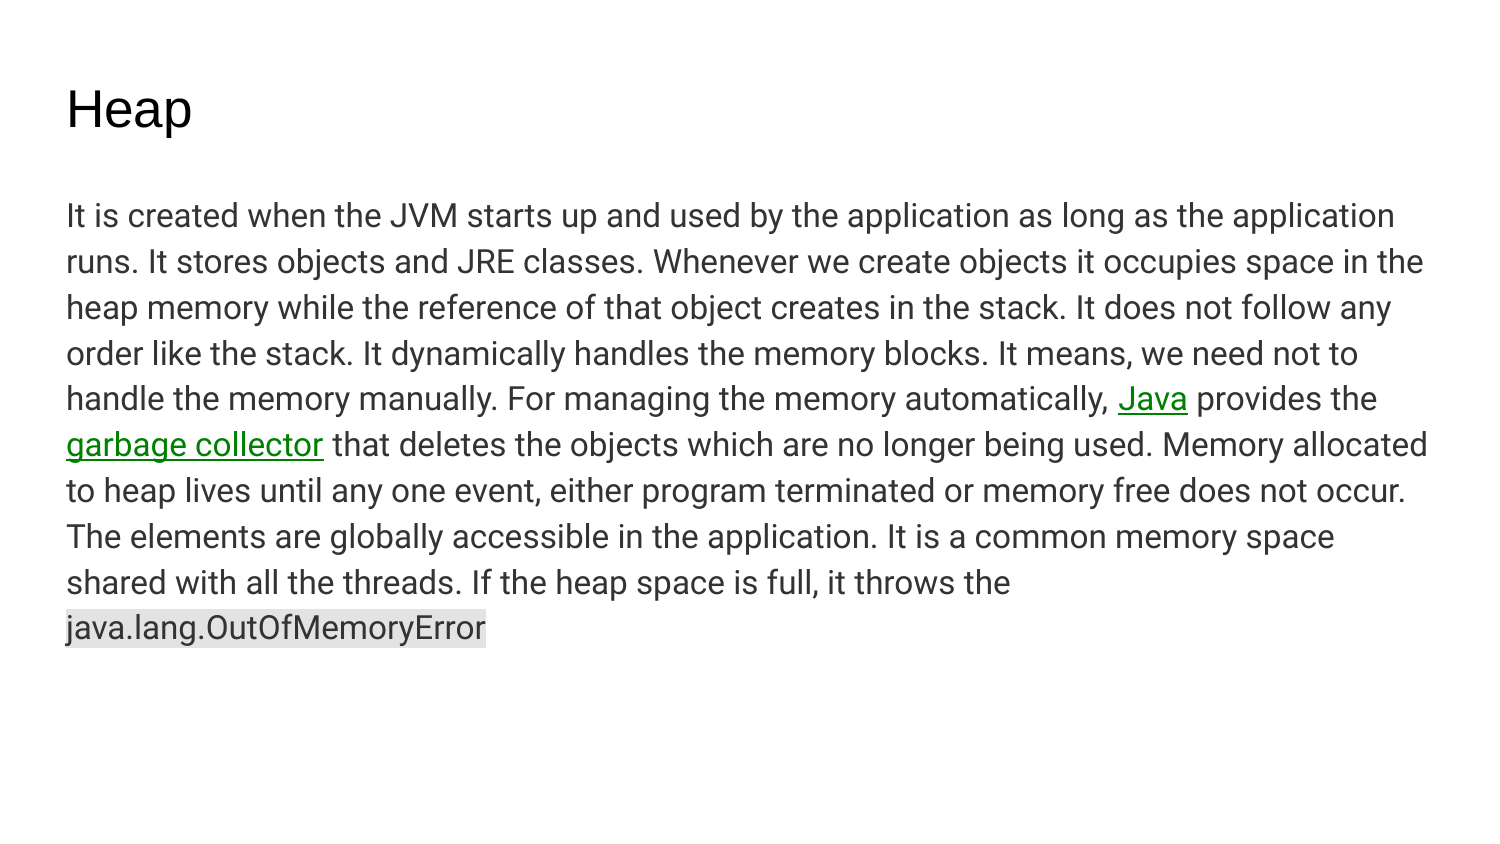

# Heap
It is created when the JVM starts up and used by the application as long as the application runs. It stores objects and JRE classes. Whenever we create objects it occupies space in the heap memory while the reference of that object creates in the stack. It does not follow any order like the stack. It dynamically handles the memory blocks. It means, we need not to handle the memory manually. For managing the memory automatically, Java provides the garbage collector that deletes the objects which are no longer being used. Memory allocated to heap lives until any one event, either program terminated or memory free does not occur. The elements are globally accessible in the application. It is a common memory space shared with all the threads. If the heap space is full, it throws the java.lang.OutOfMemoryError